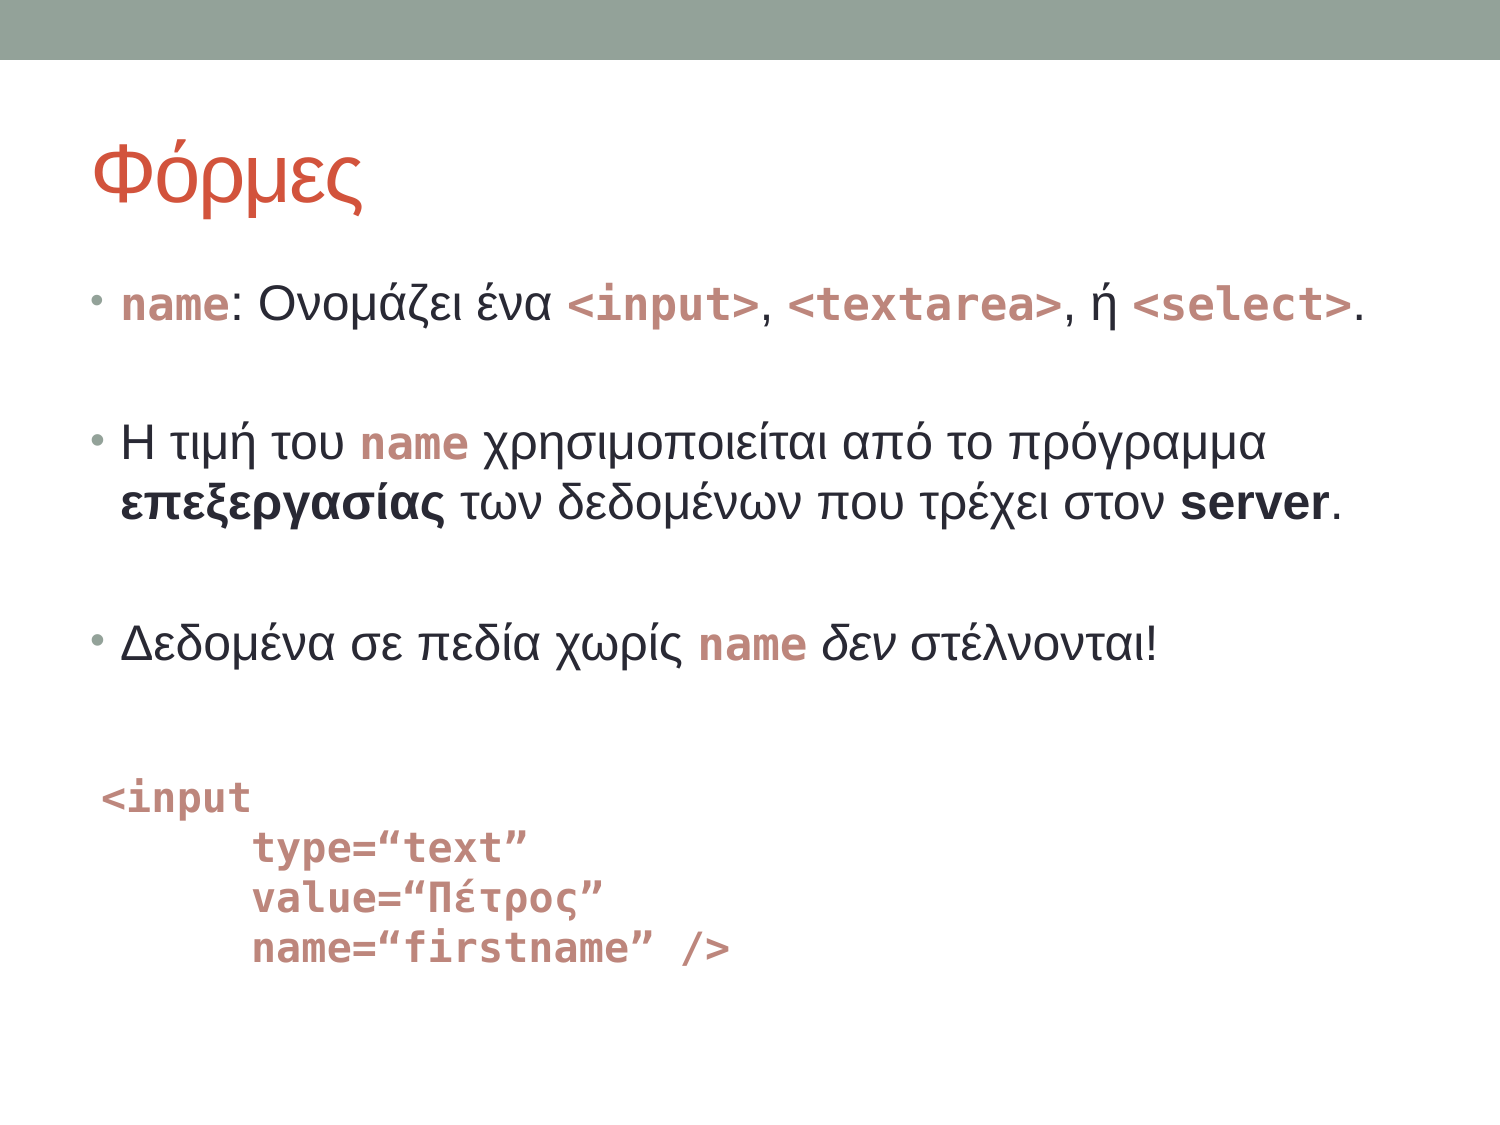

# Φόρμες
name: Ονομάζει ένα <input>, <textarea>, ή <select>.

Η τιμή του name χρησιμοποιείται από το πρόγραμμα επεξεργασίας των δεδομένων που τρέχει στον server.

Δεδομένα σε πεδία χωρίς name δεν στέλνονται!

<input
	type=“text”
	value=“Πέτρος”
	name=“firstname” />